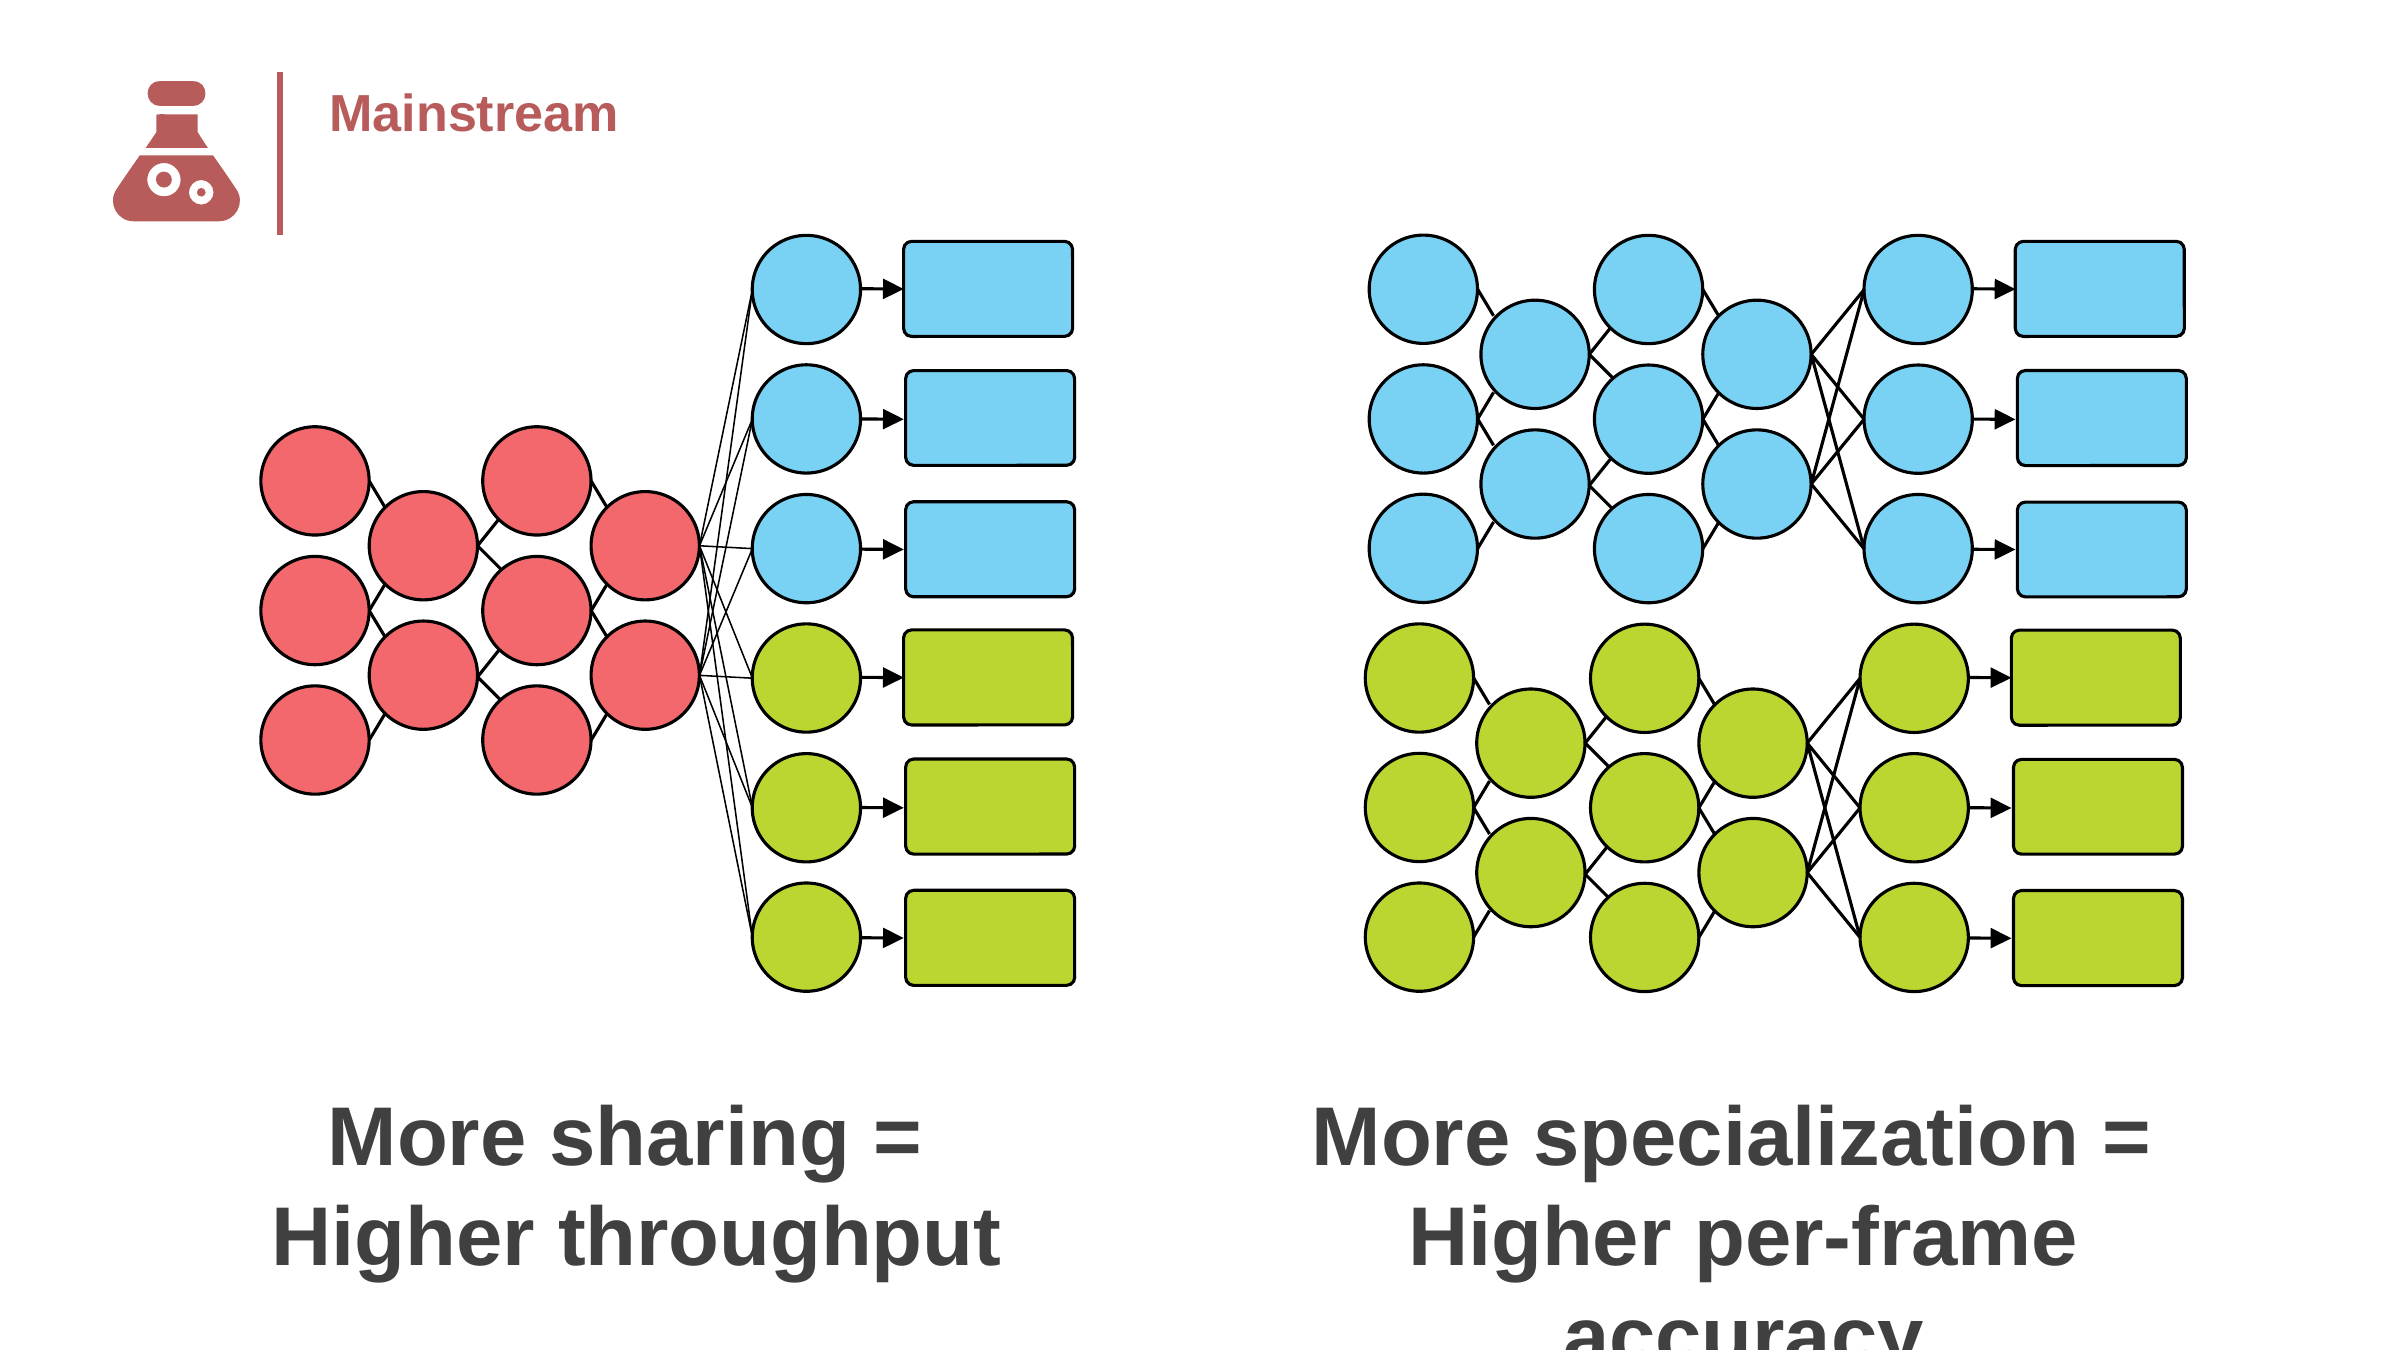

# Mainstream

More sharing =
Higher throughput
More specialization =
Higher per-frame accuracy